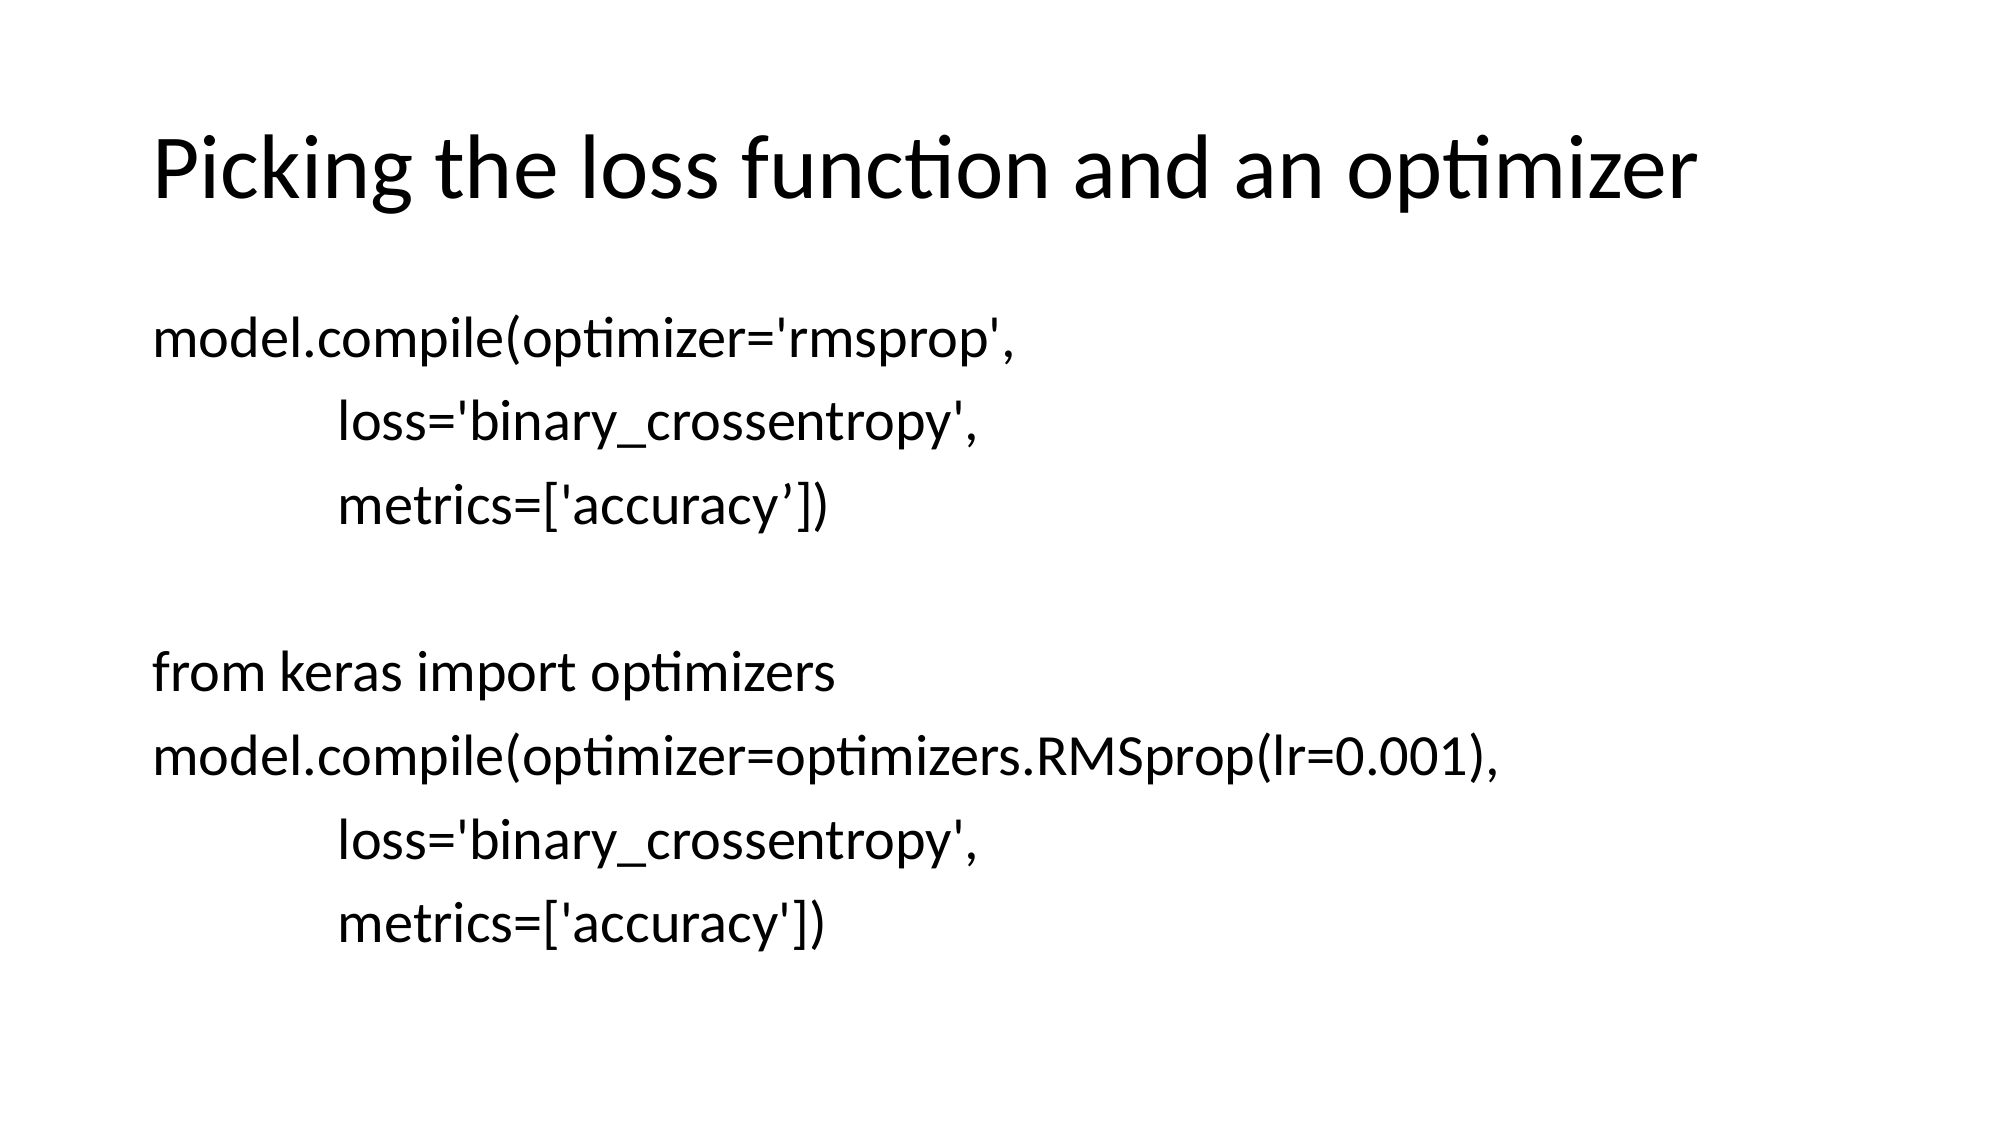

# Picking the loss function and an optimizer
model.compile(optimizer='rmsprop',
              loss='binary_crossentropy',
              metrics=['accuracy’])

from keras import optimizers
model.compile(optimizer=optimizers.RMSprop(lr=0.001),
              loss='binary_crossentropy',
              metrics=['accuracy'])